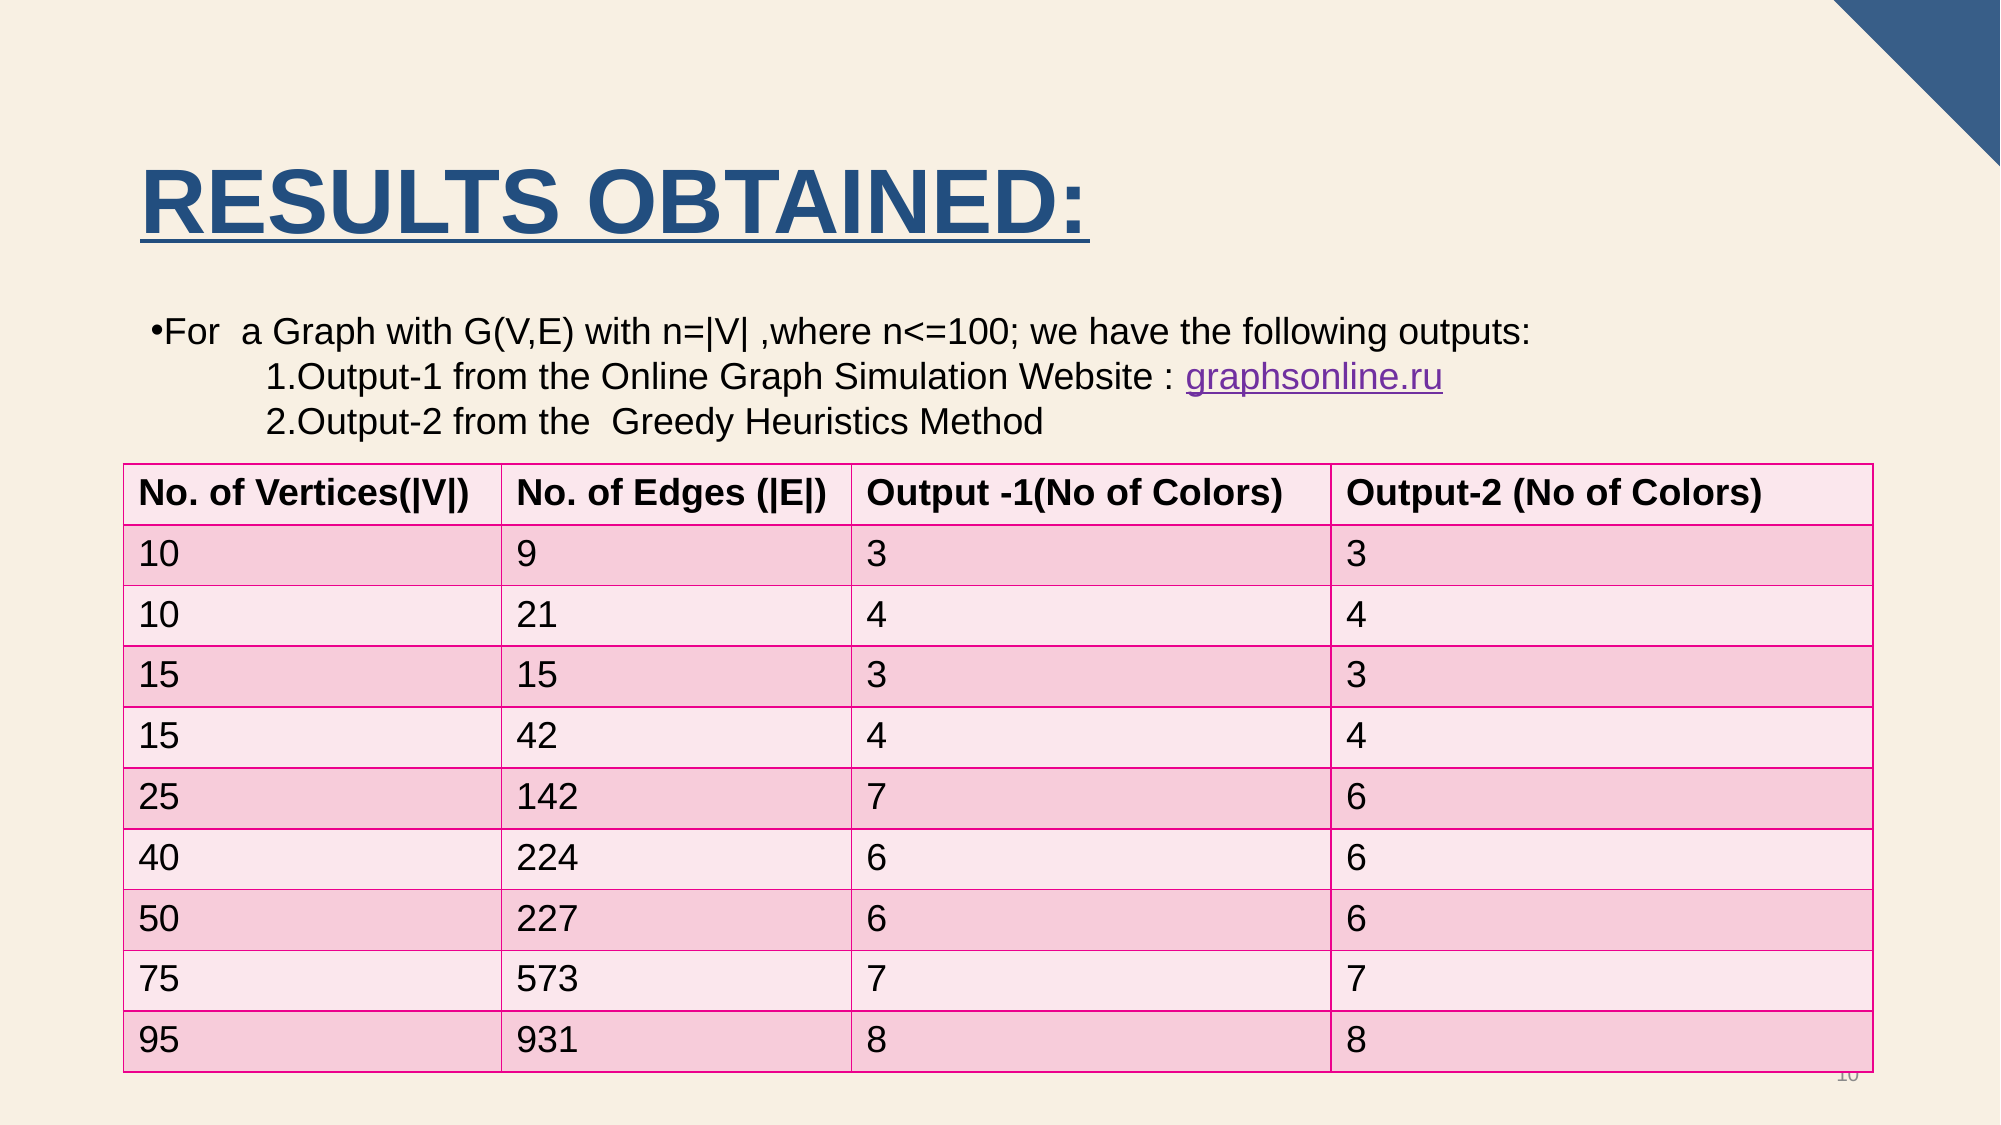

# Results obtained:
For  a Graph with G(V,E) with n=|V| ,where n<=100; we have the following outputs:
           1.Output-1 from the Online Graph Simulation Website : graphsonline.ru
           2.Output-2 from the  Greedy Heuristics Method
| No. of Vertices(|V|) | No. of Edges (|E|) | Output -1(No of Colors) | Output-2 (No of Colors) |
| --- | --- | --- | --- |
| 10 | 9 | 3 | 3 |
| 10 | 21 | 4 | 4 |
| 15 | 15 | 3 | 3 |
| 15 | 42 | 4 | 4 |
| 25 | 142 | 7 | 6 |
| 40 | 224 | 6 | 6 |
| 50 | 227 | 6 | 6 |
| 75 | 573 | 7 | 7 |
| 95 | 931 | 8 | 8 |
10